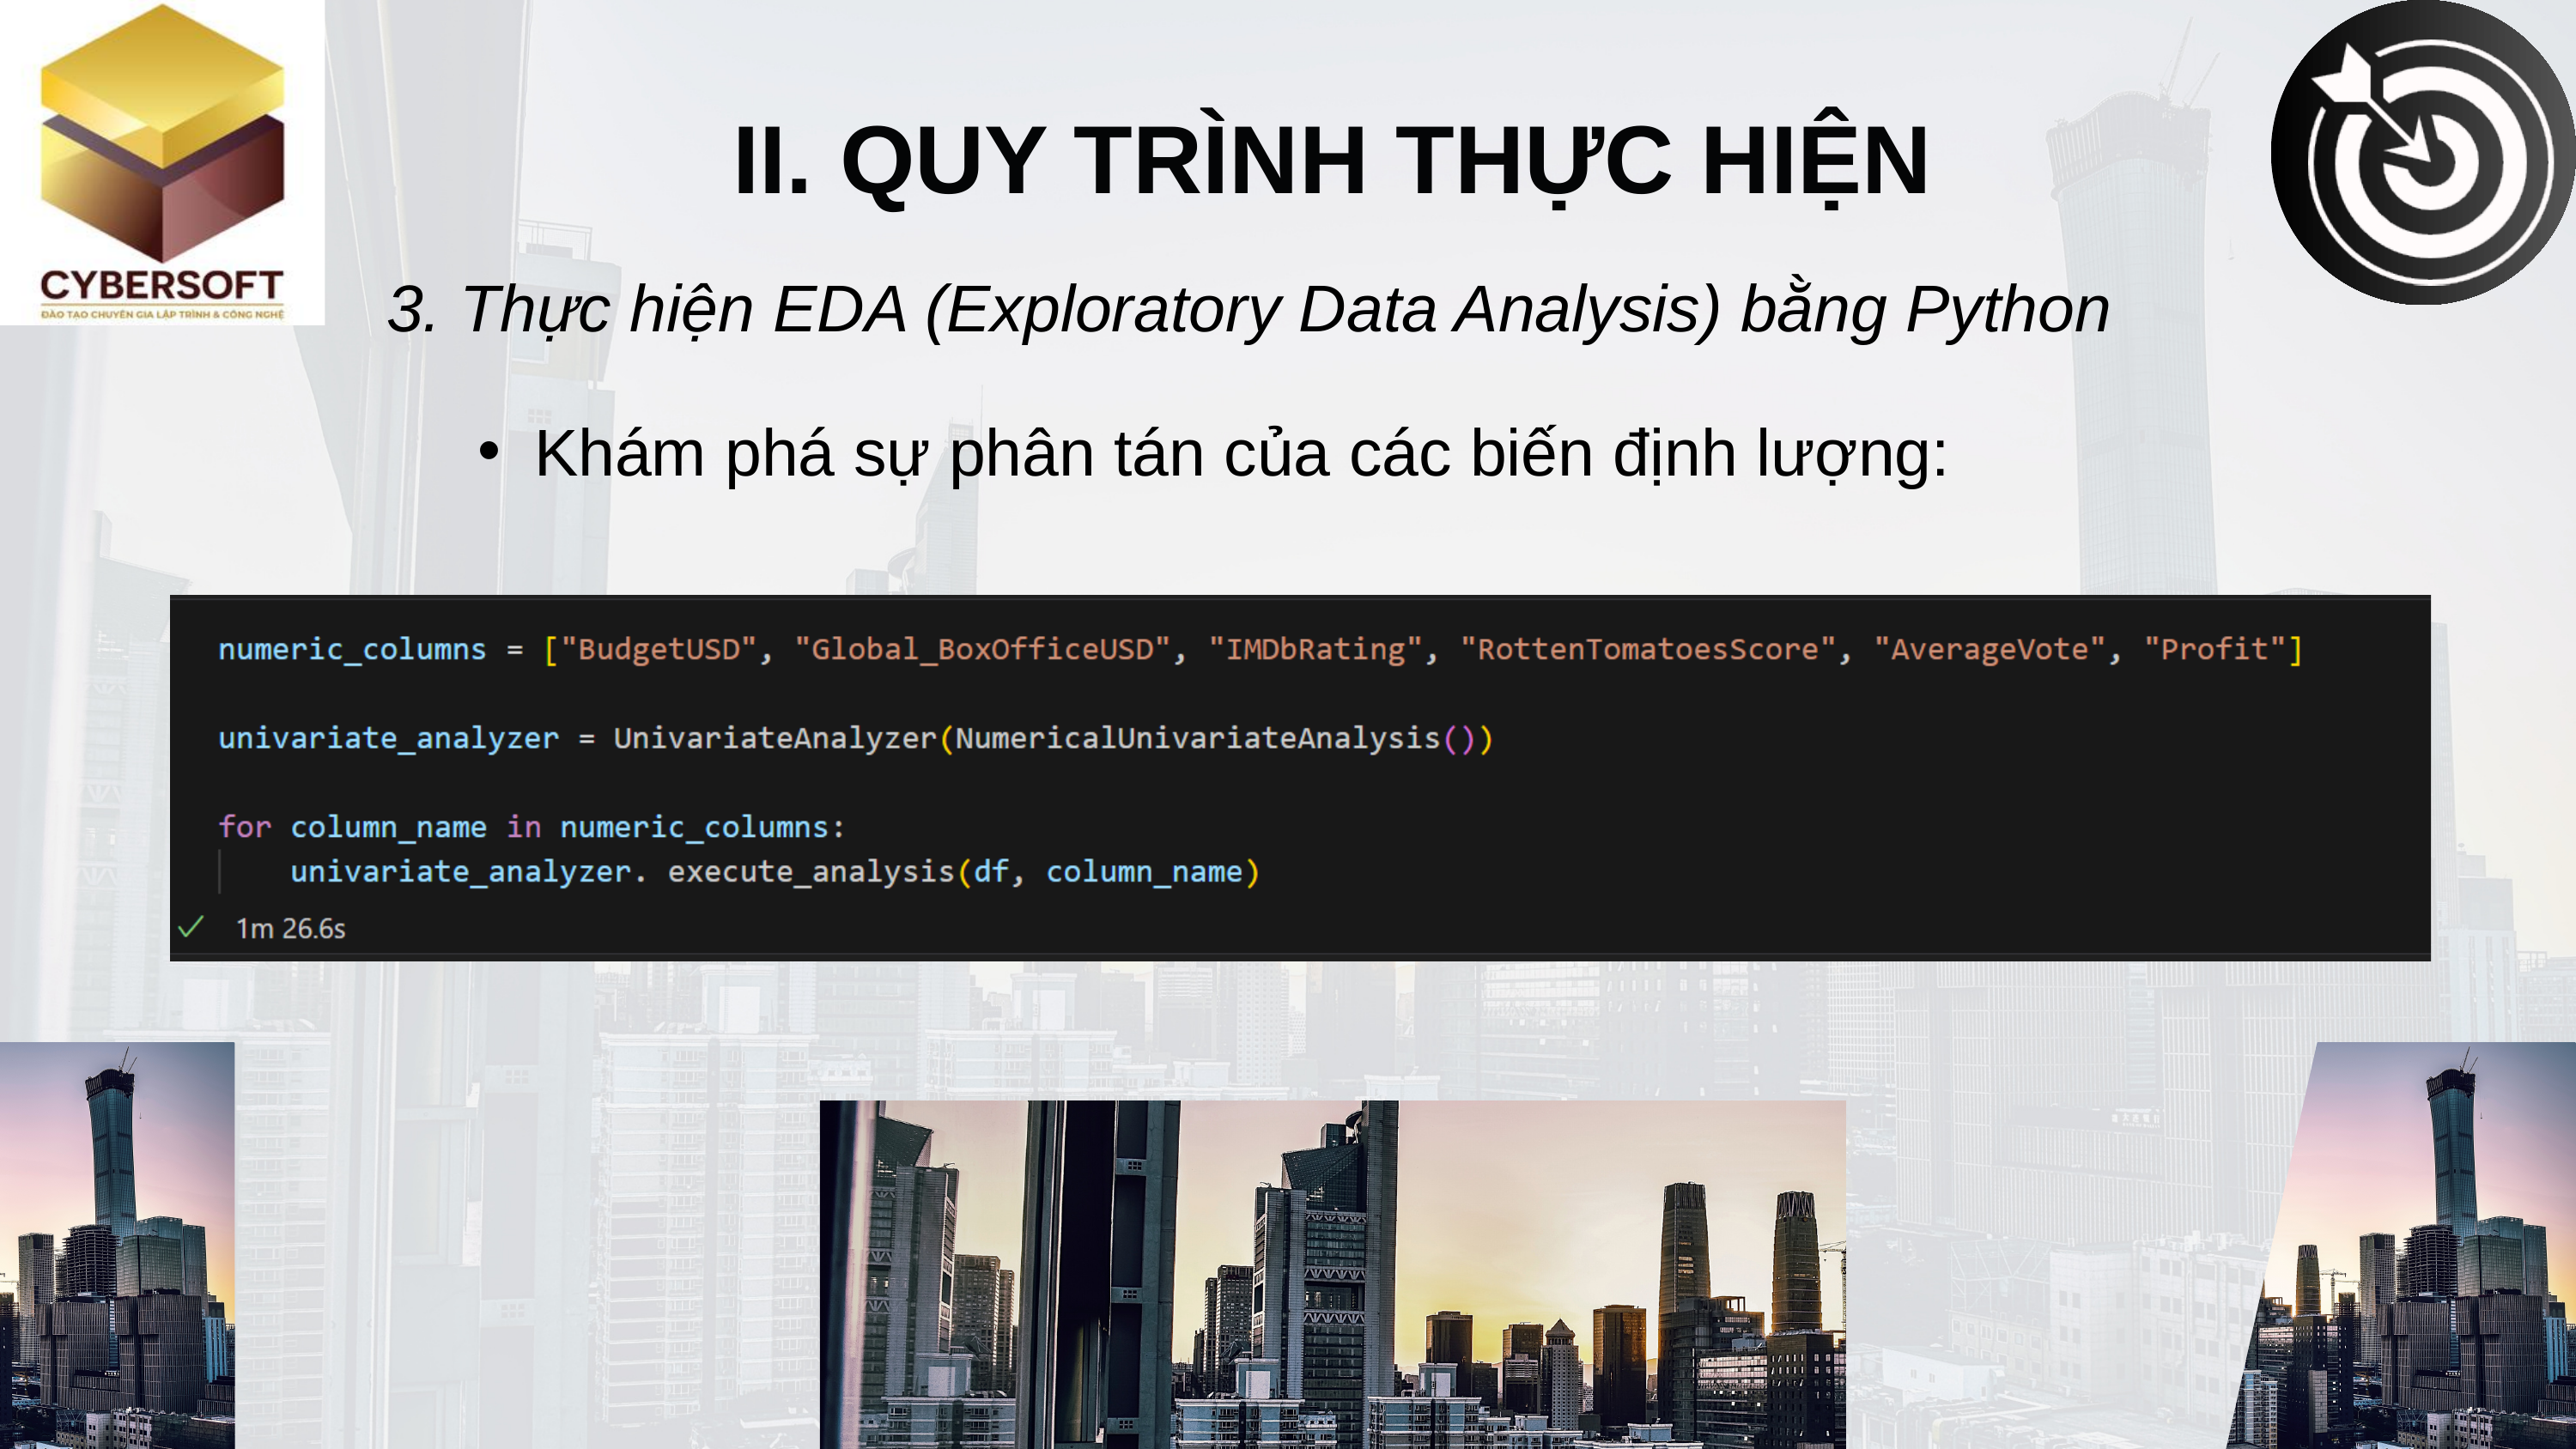

II. QUY TRÌNH THỰC HIỆN
3. Thực hiện EDA (Exploratory Data Analysis) bằng Python
Khám phá sự phân tán của các biến định lượng: